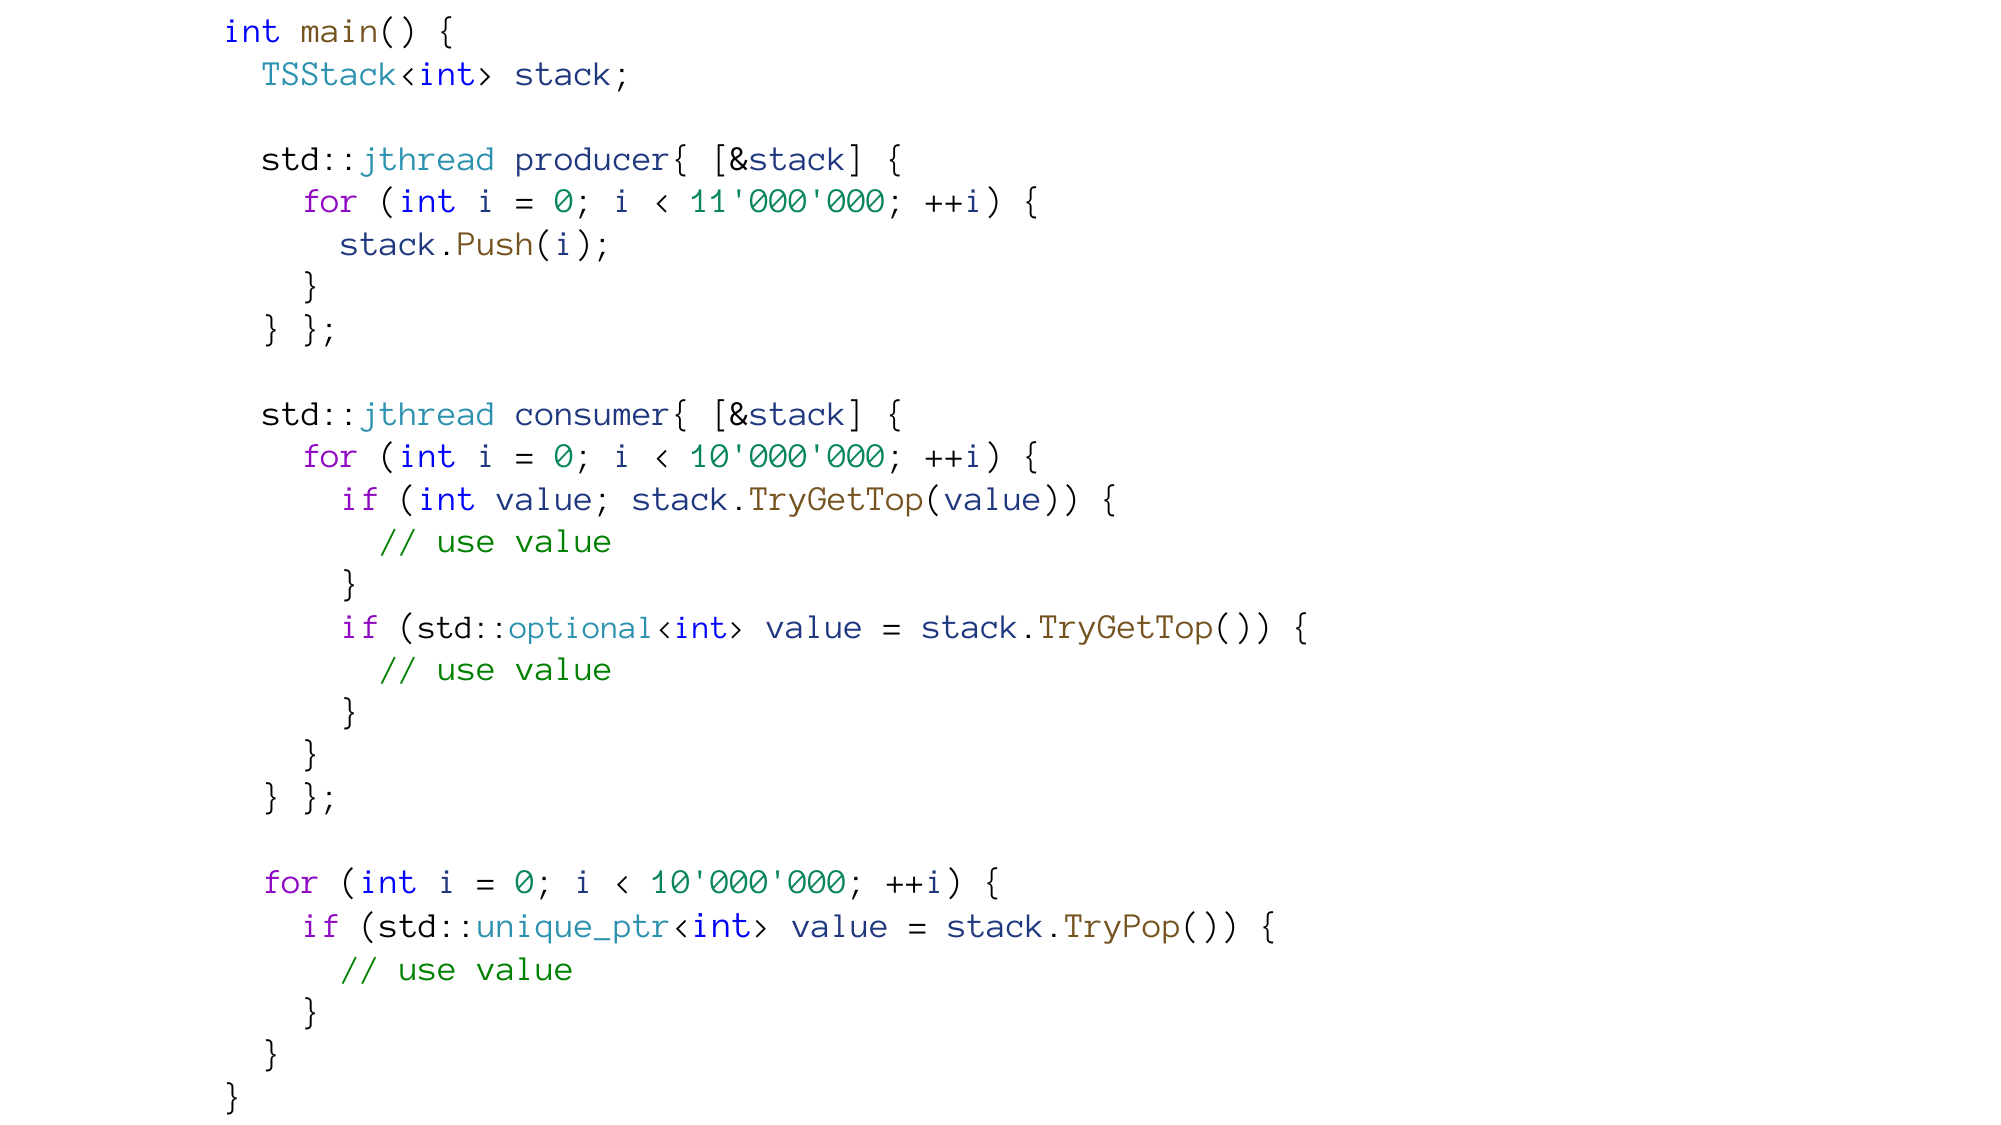

int main() {
  TSStack<int> stack;

  std::jthread producer{ [&stack] {
    for (int i = 0; i < 11'000'000; ++i) {
      stack.Push(i);
    }
  } };

  std::jthread consumer{ [&stack] {
    for (int i = 0; i < 10'000'000; ++i) {
      if (int value; stack.TryGetTop(value)) {
        // use value
      }
      if (std::optional<int> value = stack.TryGetTop()) {
        // use value
      }
    }
  } };

  for (int i = 0; i < 10'000'000; ++i) {
    if (std::unique_ptr<int> value = stack.TryPop()) {
      // use value
    }
  }
}